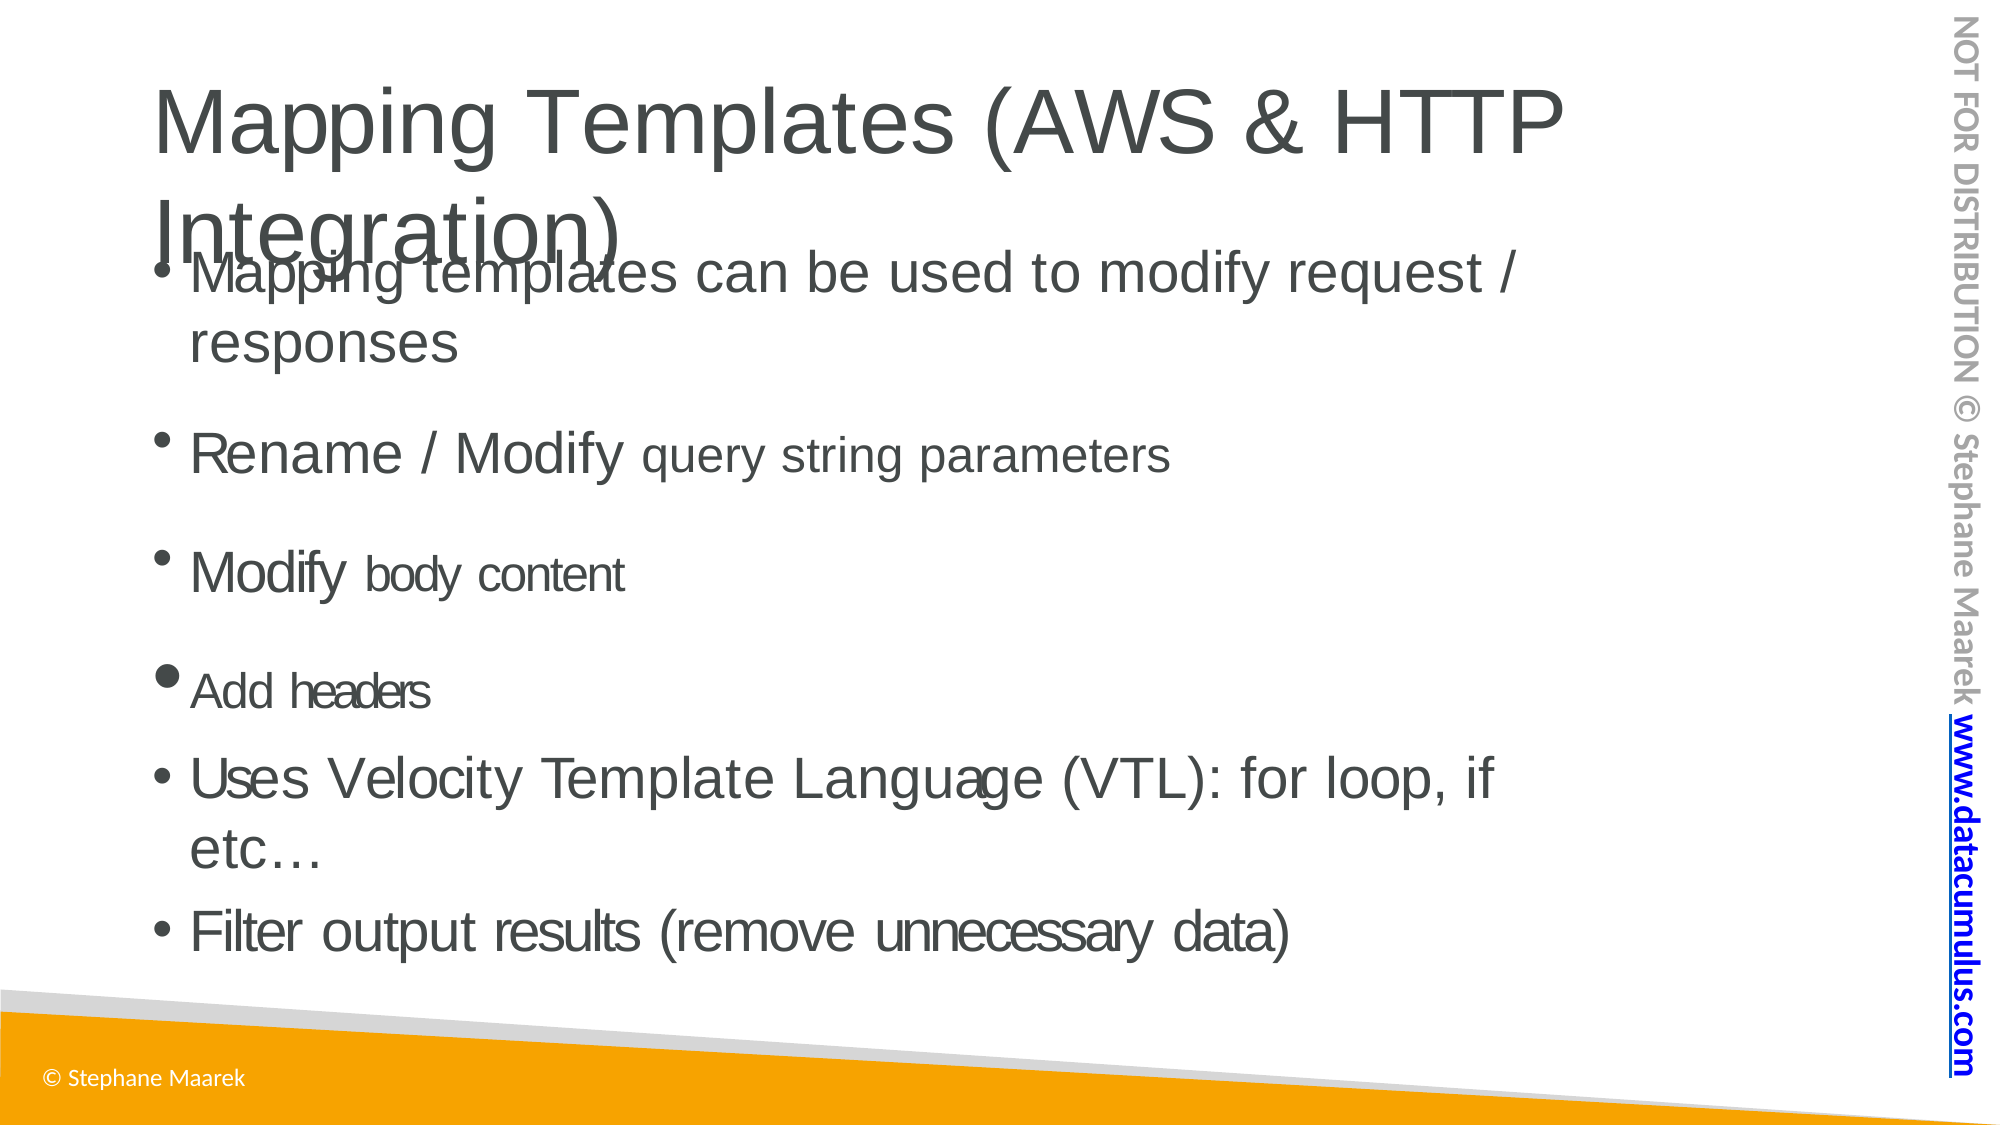

NOT FOR DISTRIBUTION © Stephane Maarek www.datacumulus.com
# Mapping Templates (AWS & HTTP Integration)
Mapping templates can be used to modify request / responses
Rename / Modify query string parameters
Modify body content
Add headers
Uses Velocity Template Language (VTL): for loop, if etc…
Filter output results (remove unnecessary data)
© Stephane Maarek